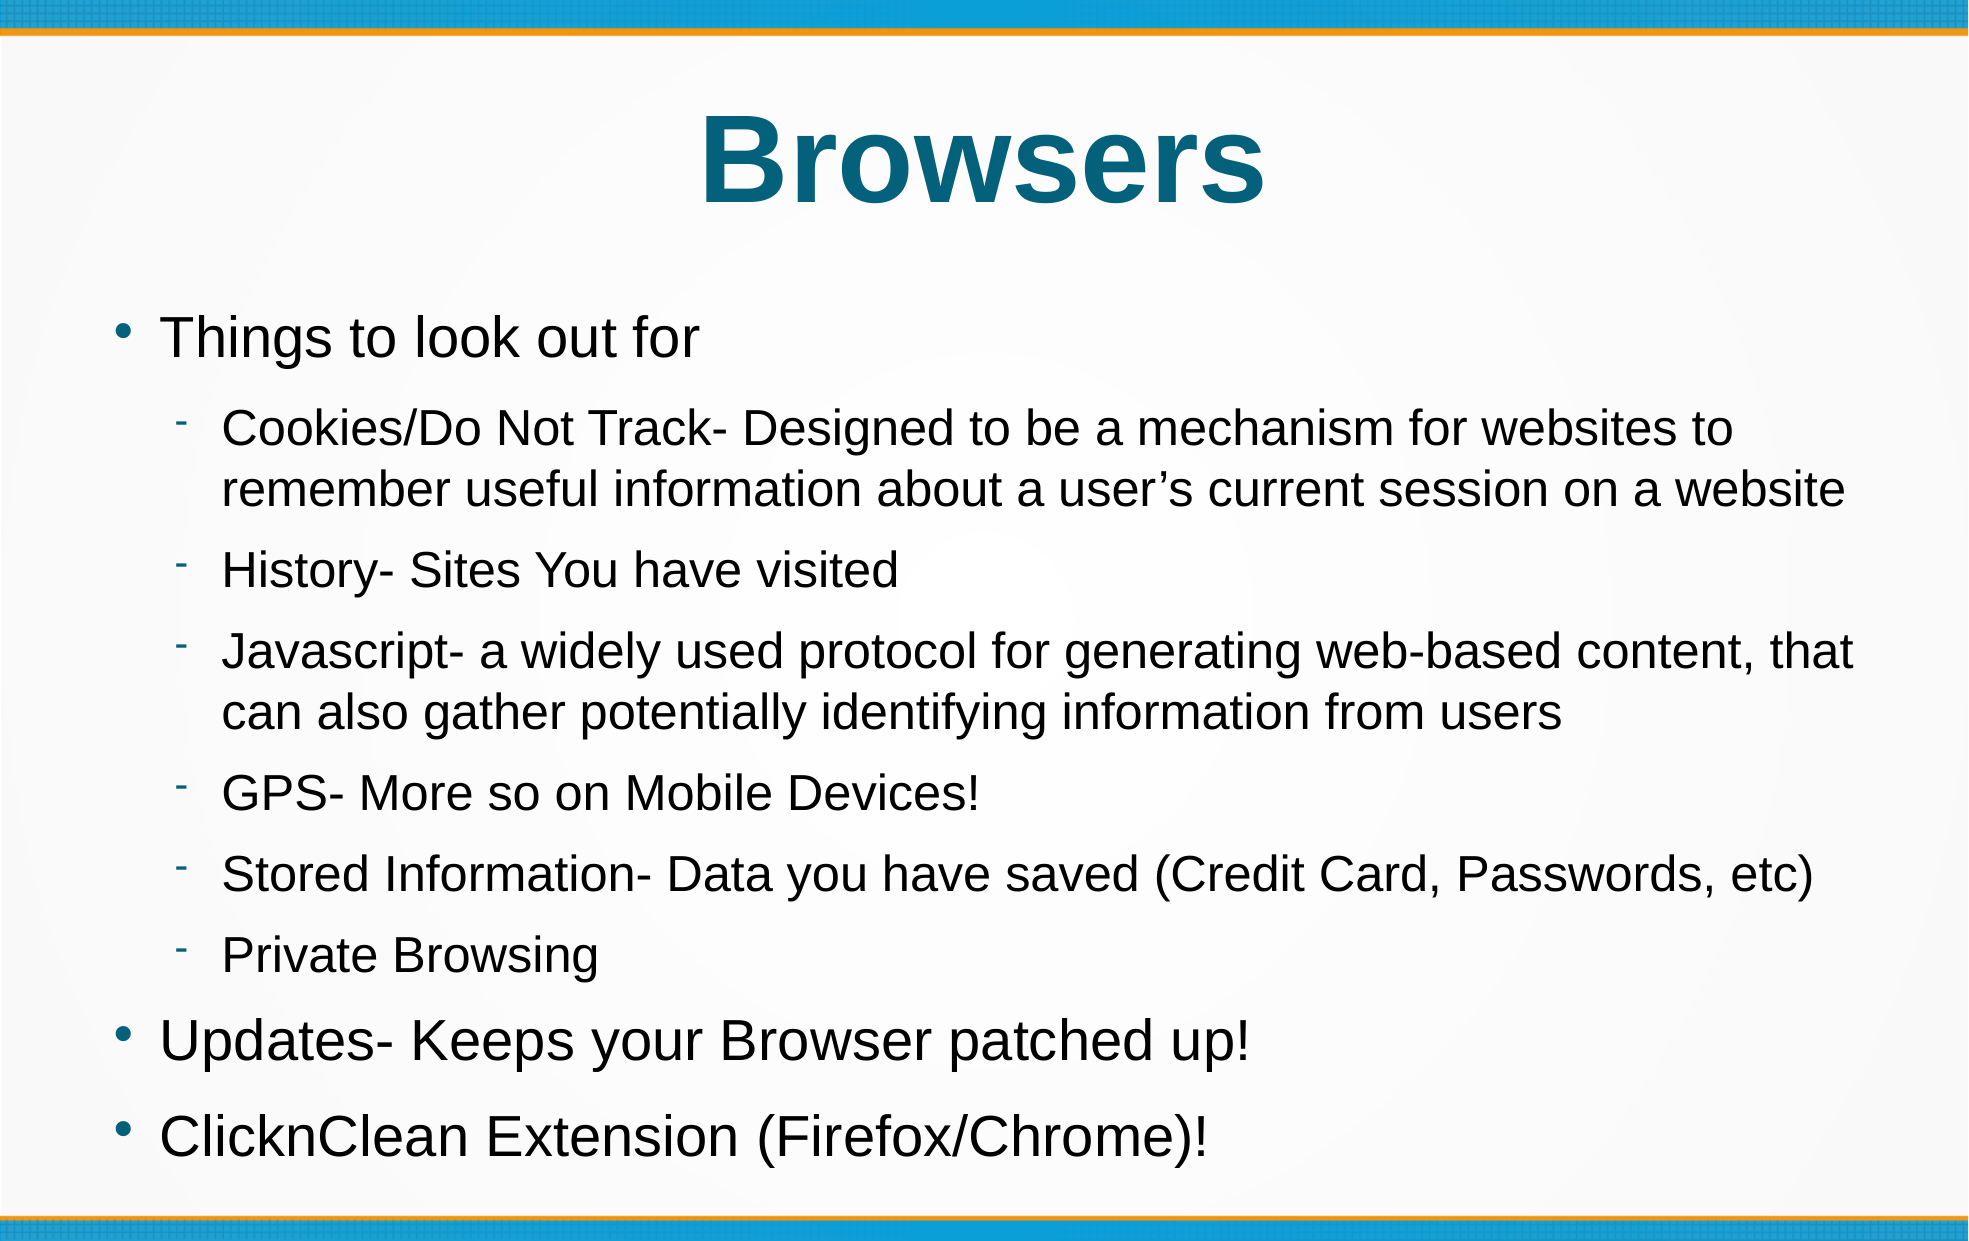

Browsers
Things to look out for
Cookies/Do Not Track- Designed to be a mechanism for websites to remember useful information about a user’s current session on a website
History- Sites You have visited
Javascript- a widely used protocol for generating web-based content, that can also gather potentially identifying information from users
GPS- More so on Mobile Devices!
Stored Information- Data you have saved (Credit Card, Passwords, etc)
Private Browsing
Updates- Keeps your Browser patched up!
ClicknClean Extension (Firefox/Chrome)!